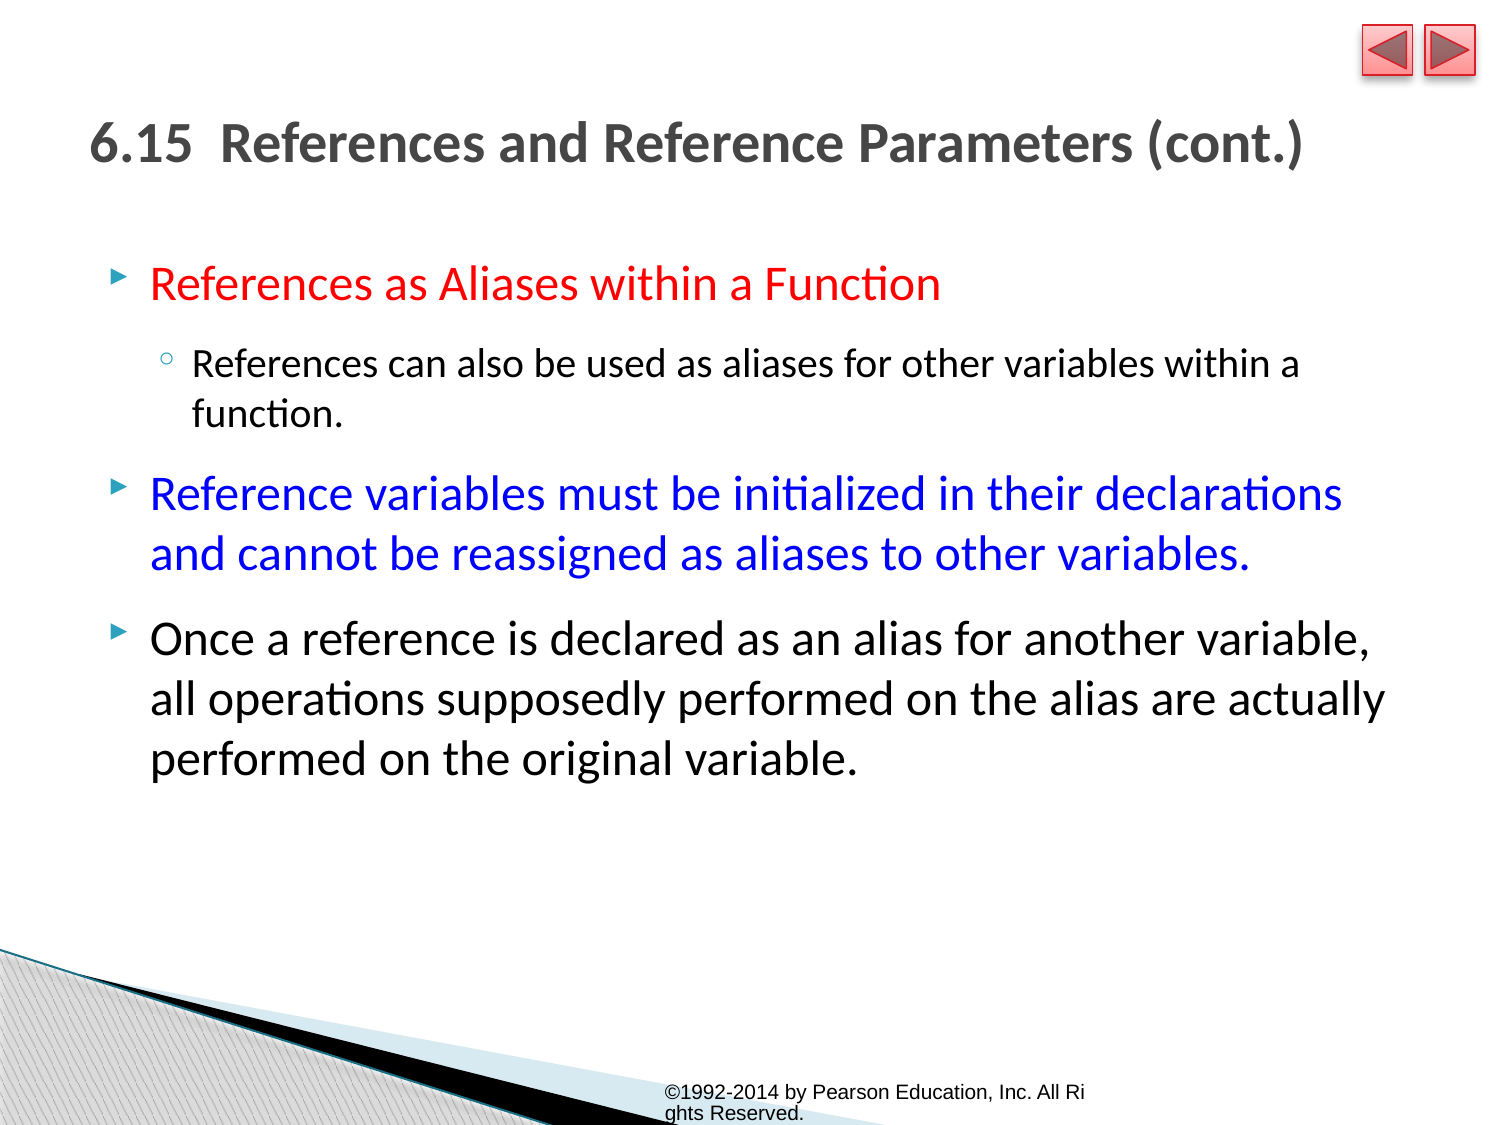

# 6.15  References and Reference Parameters (cont.)
References as Aliases within a Function
References can also be used as aliases for other variables within a function.
Reference variables must be initialized in their declarations and cannot be reassigned as aliases to other variables.
Once a reference is declared as an alias for another variable, all operations supposedly performed on the alias are actually performed on the original variable.
©1992-2014 by Pearson Education, Inc. All Rights Reserved.